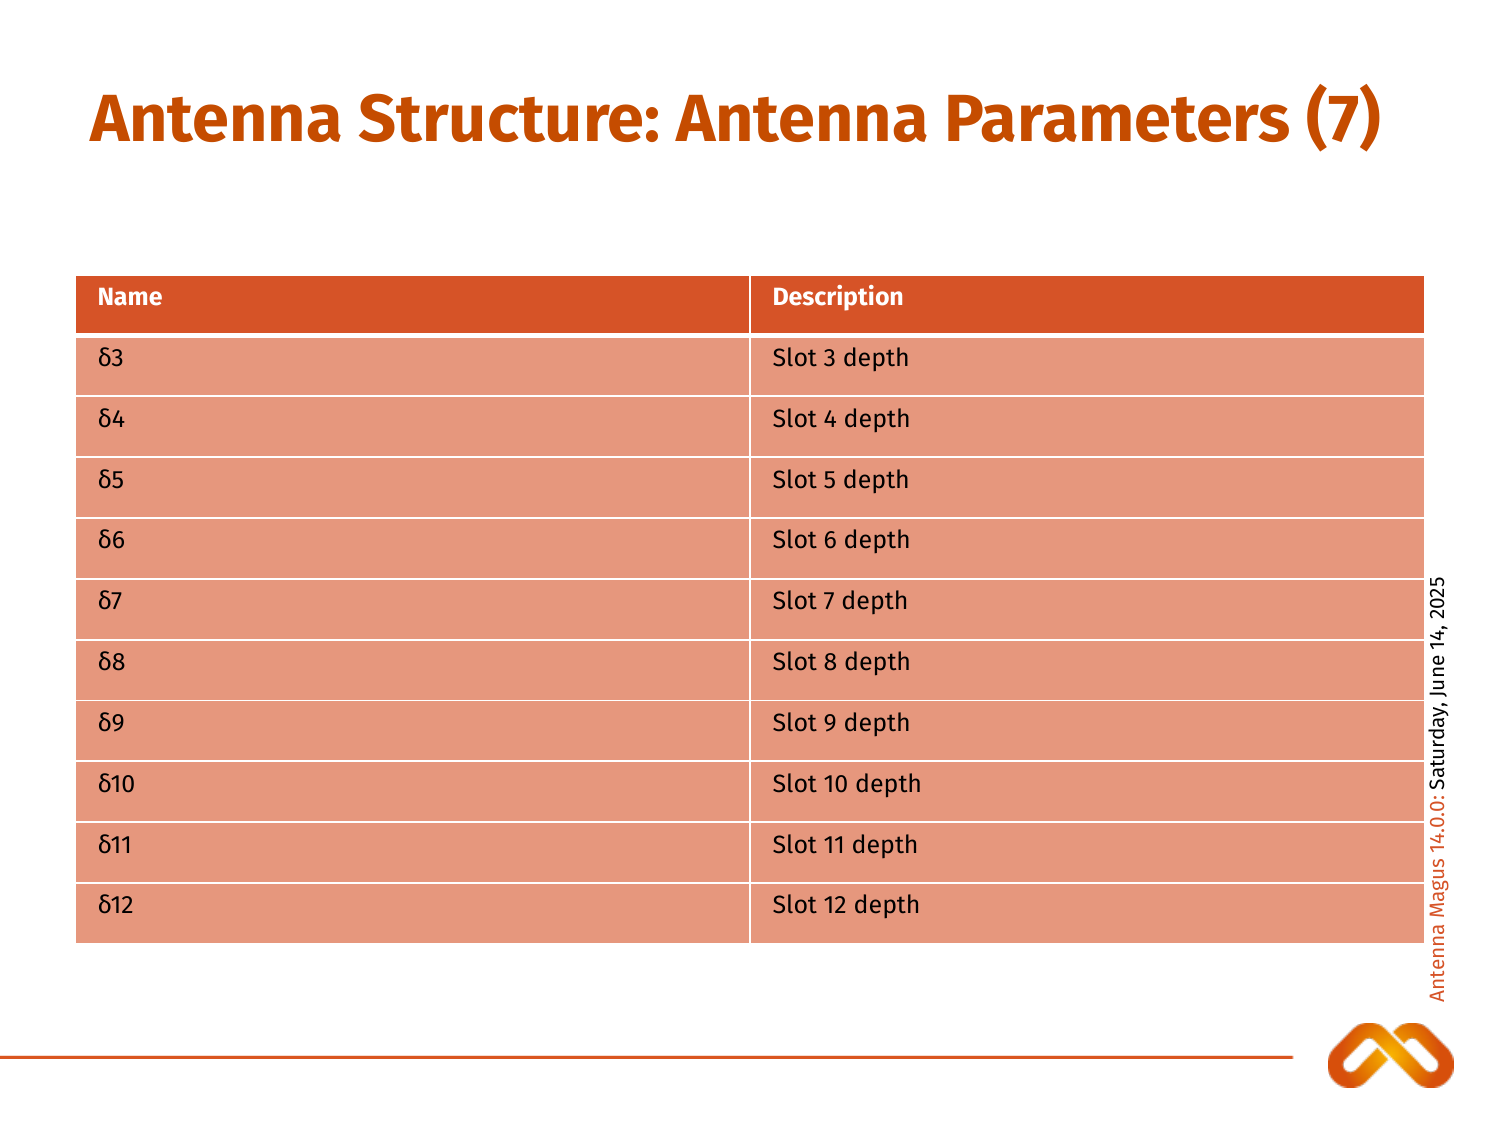

# Antenna Structure: Antenna Parameters (7)

| Name | Description |
| --- | --- |
| δ3 | Slot 3 depth |
| δ4 | Slot 4 depth |
| δ5 | Slot 5 depth |
| δ6 | Slot 6 depth |
| δ7 | Slot 7 depth |
| δ8 | Slot 8 depth |
| δ9 | Slot 9 depth |
| δ10 | Slot 10 depth |
| δ11 | Slot 11 depth |
| δ12 | Slot 12 depth |